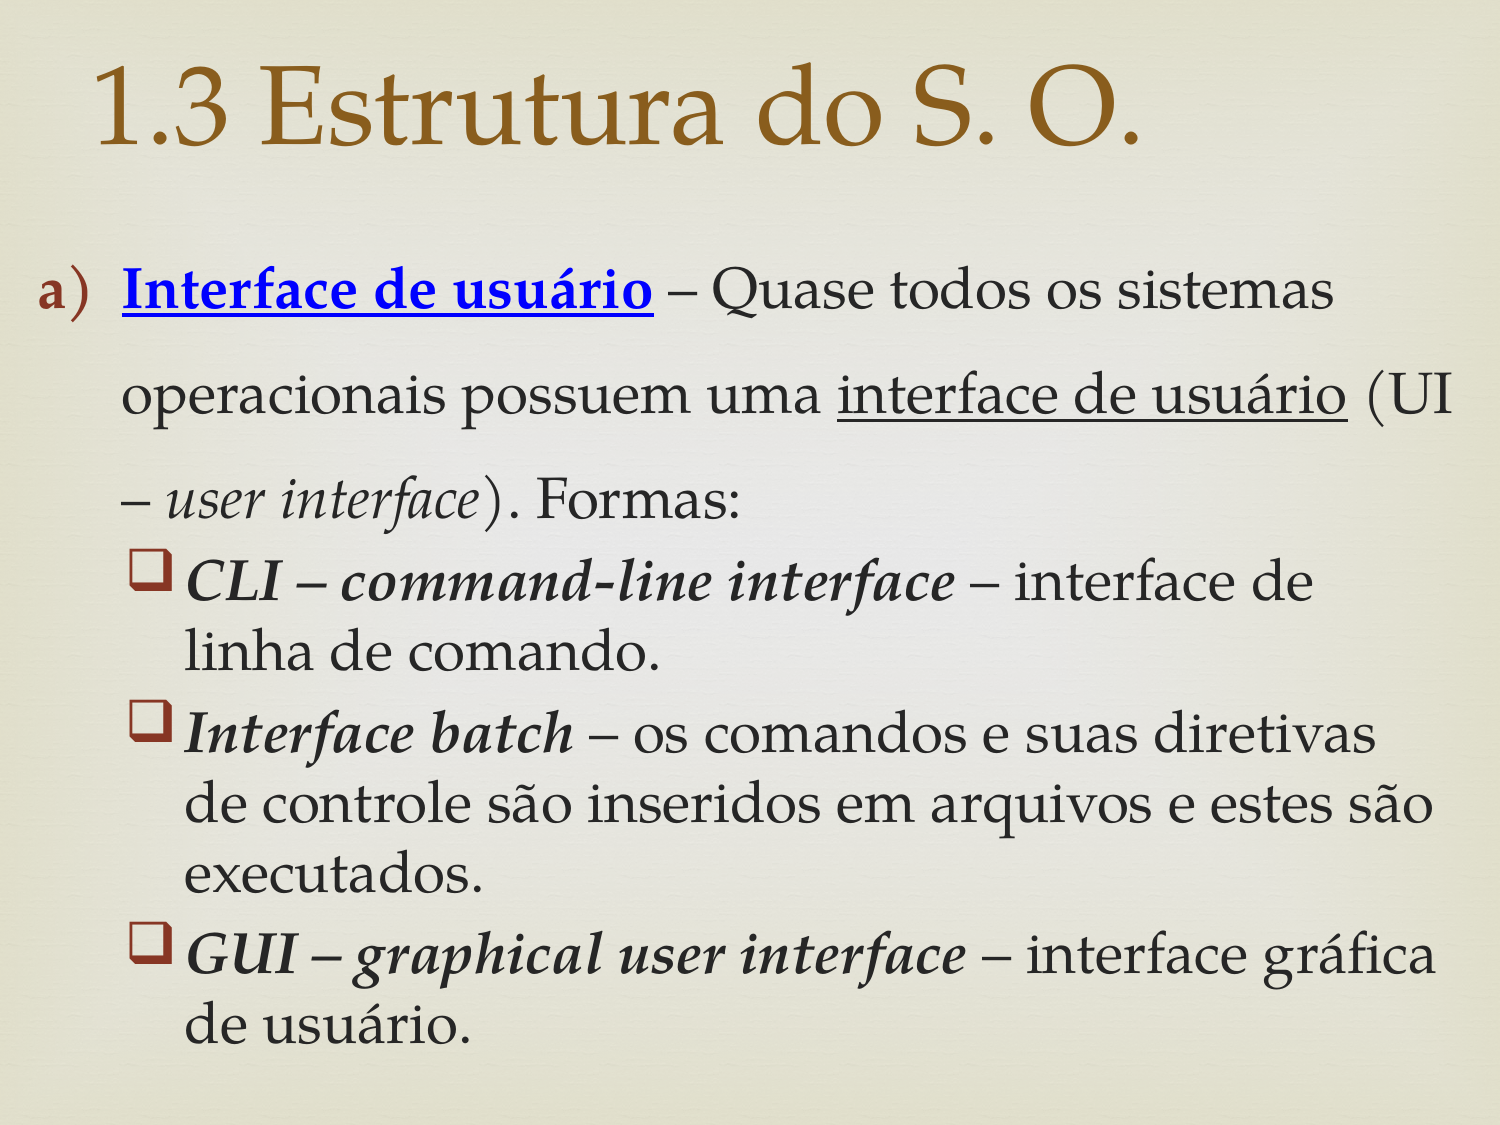

# 1.3 Estrutura do S. O.
Interface de usuário – Quase todos os sistemas operacionais possuem uma interface de usuário (UI – user interface). Formas:
CLI – command-line interface – interface de linha de comando.
Interface batch – os comandos e suas diretivas de controle são inseridos em arquivos e estes são executados.
GUI – graphical user interface – interface gráfica de usuário.